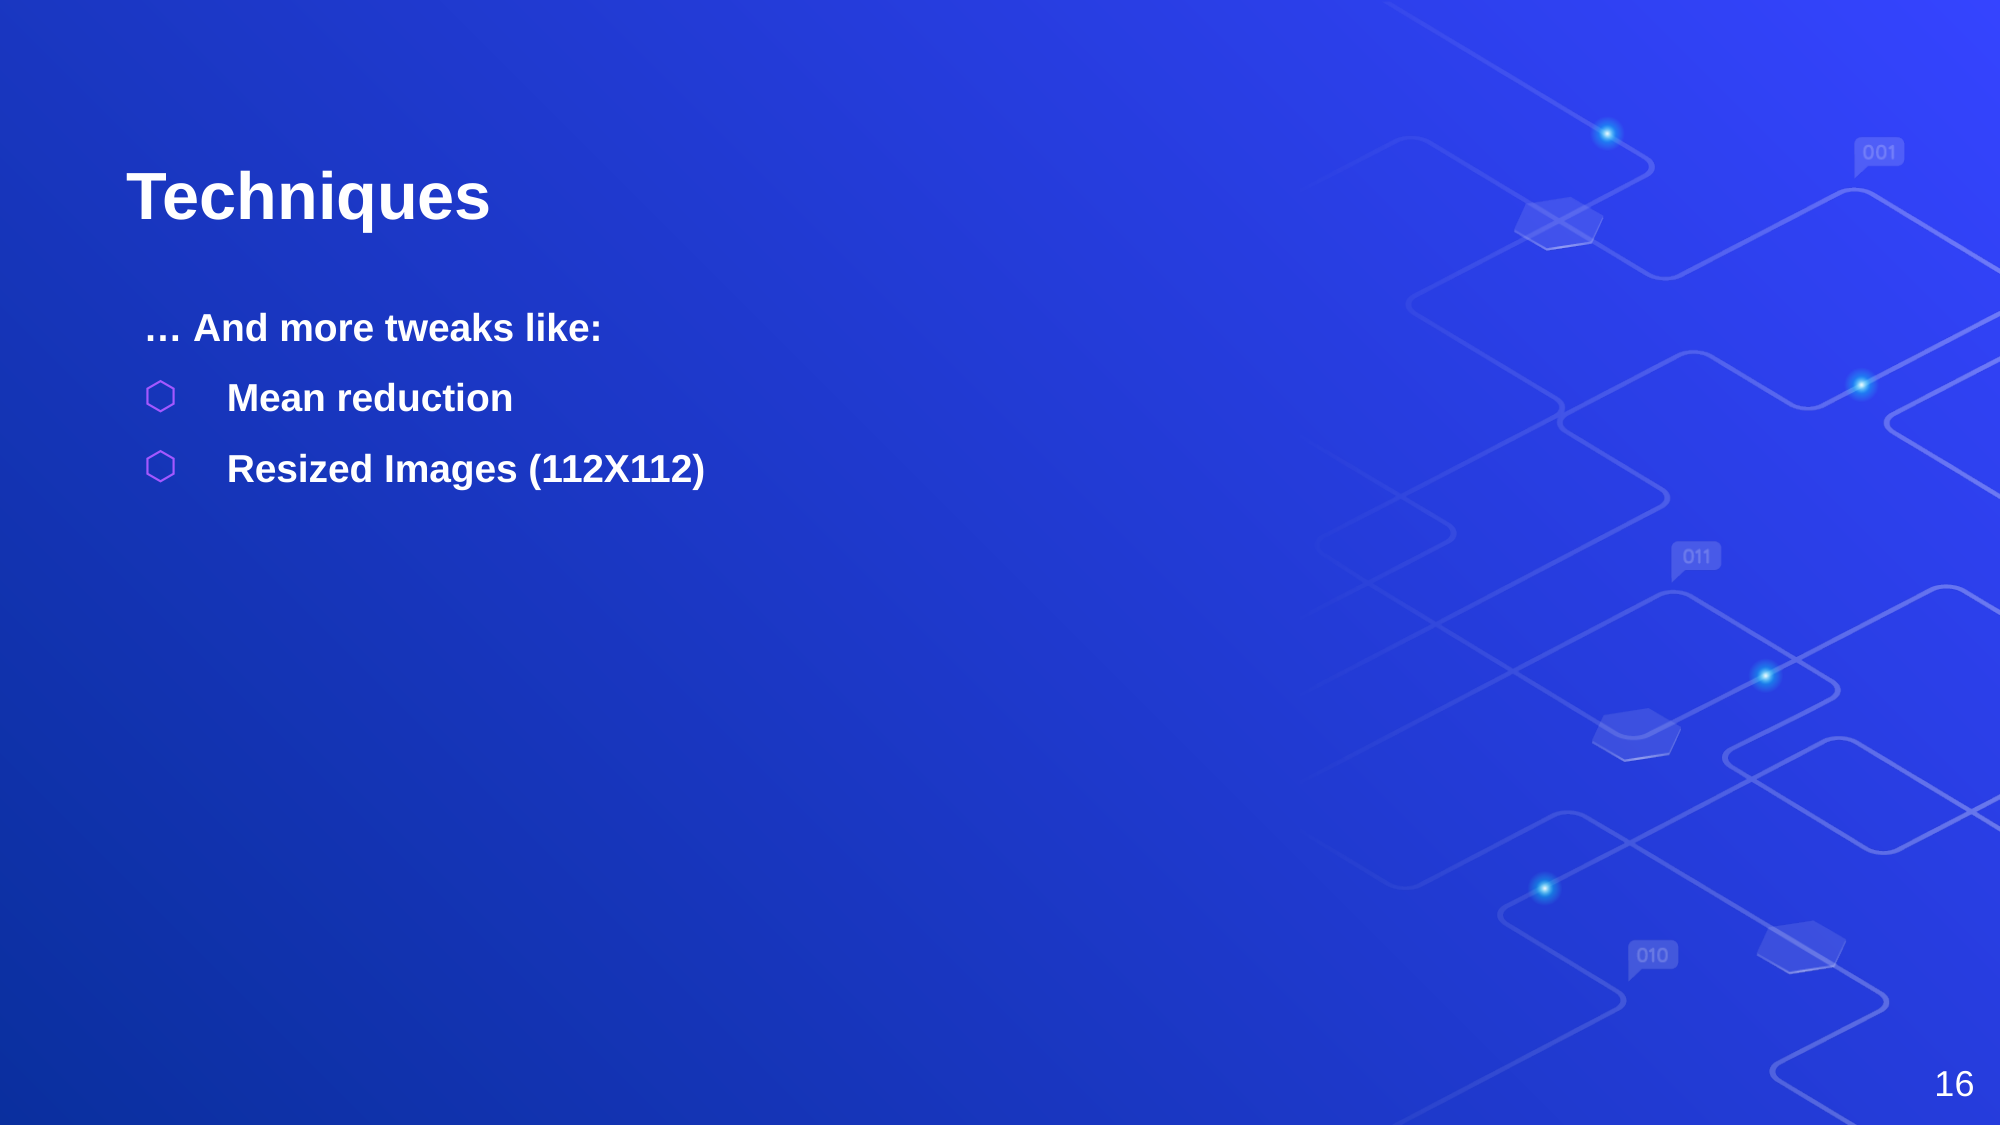

# Techniques
… And more tweaks like:
Mean reduction
Resized Images (112X112)
16